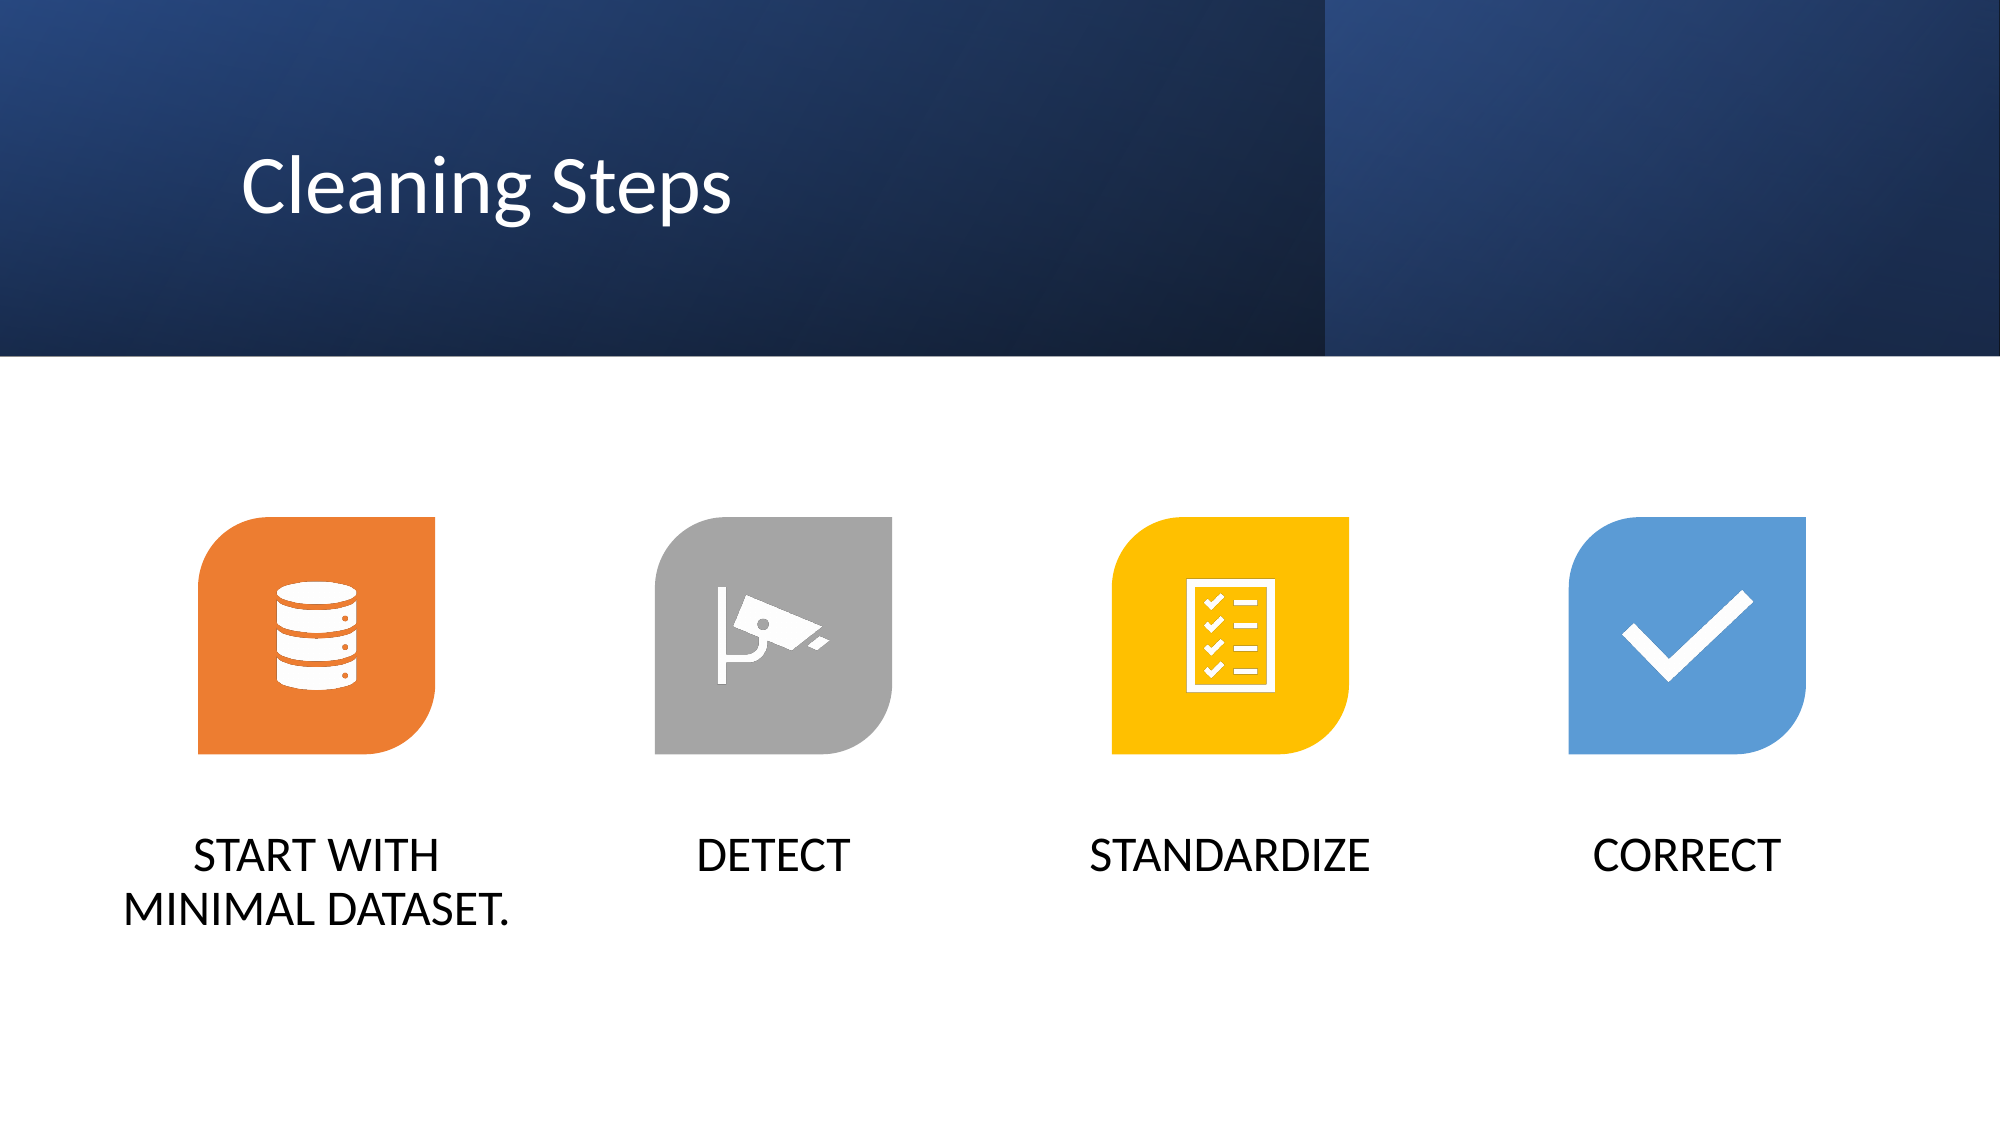

# Cleaning Steps
Start with minimal dataset.
Detect
Standardize
Correct
18